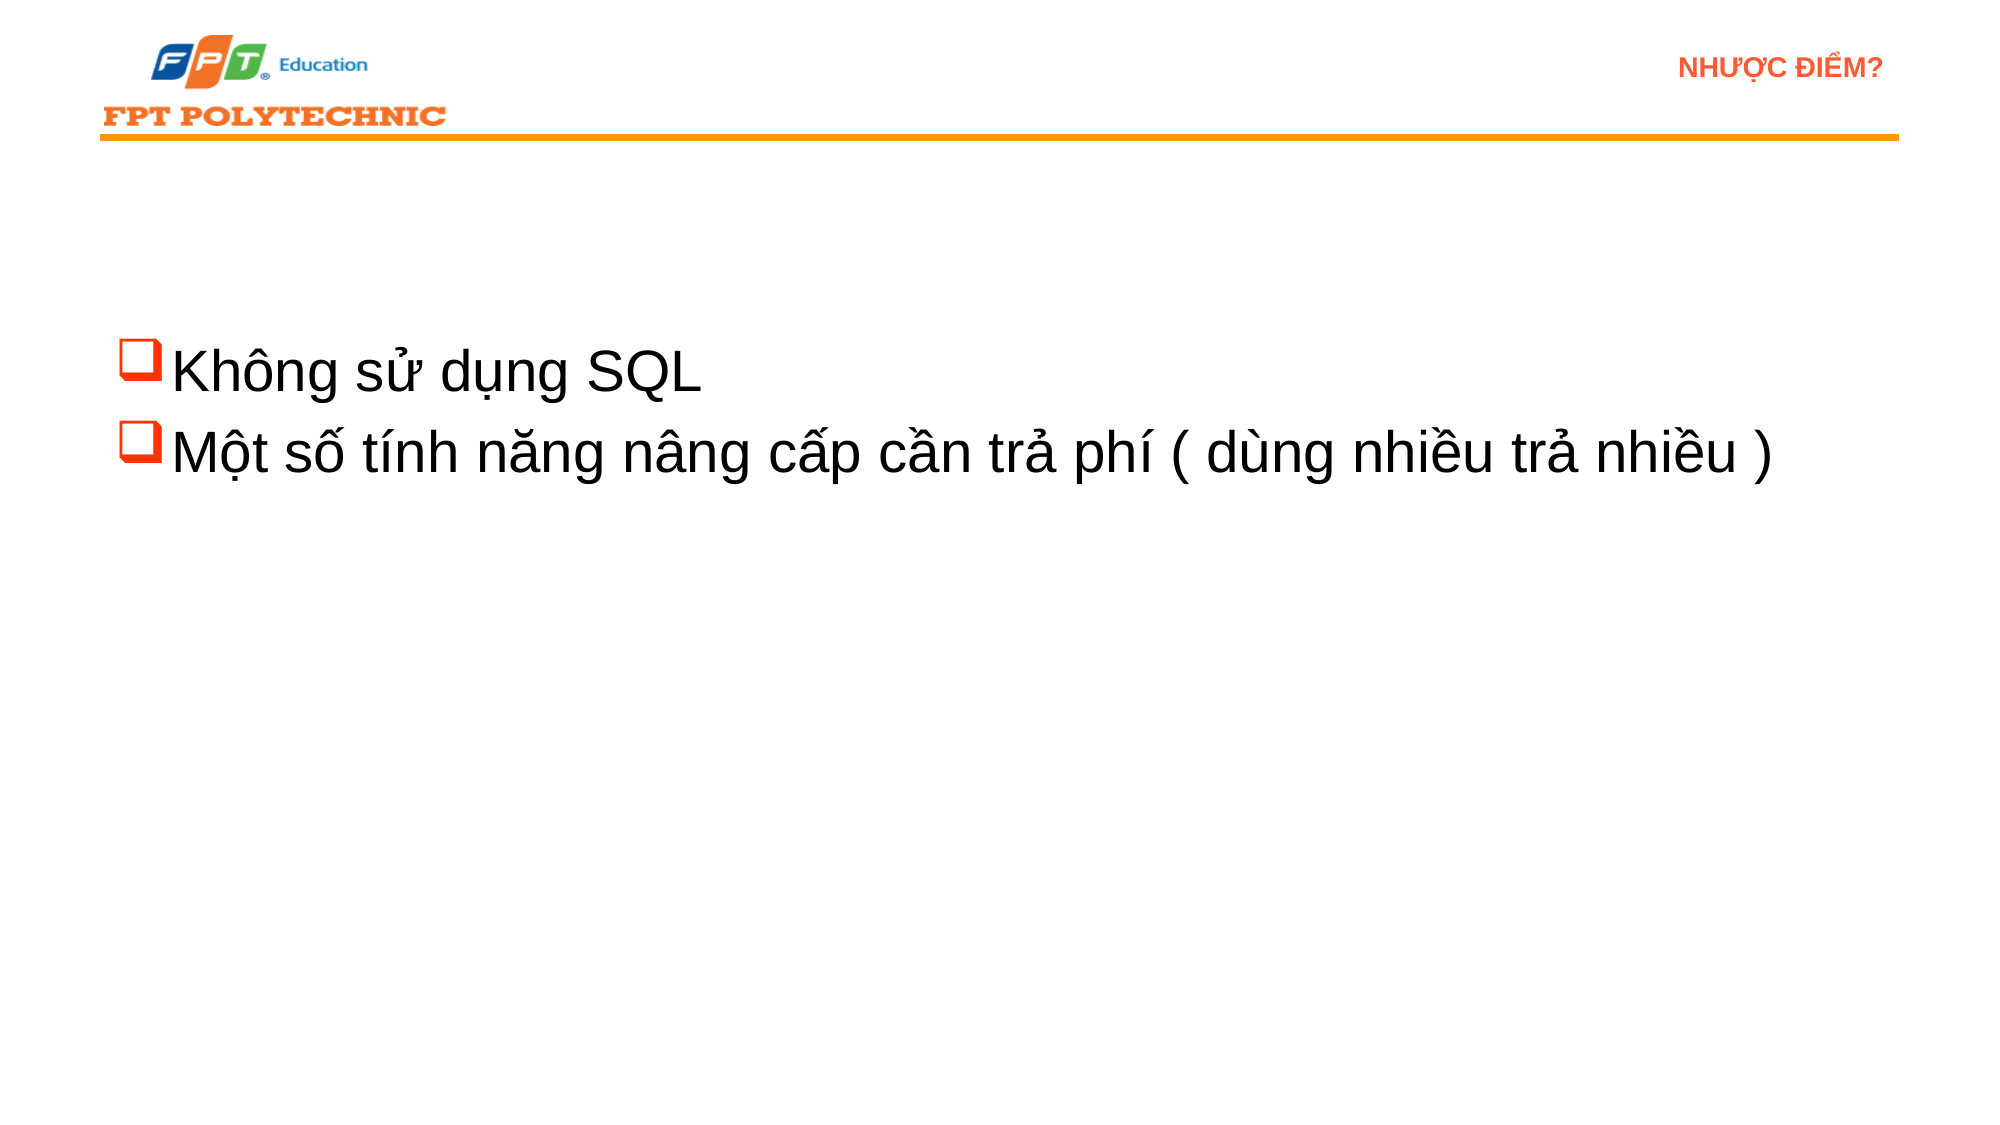

# Nhược điểm?

Không sử dụng SQL
Một số tính năng nâng cấp cần trả phí ( dùng nhiều trả nhiều )